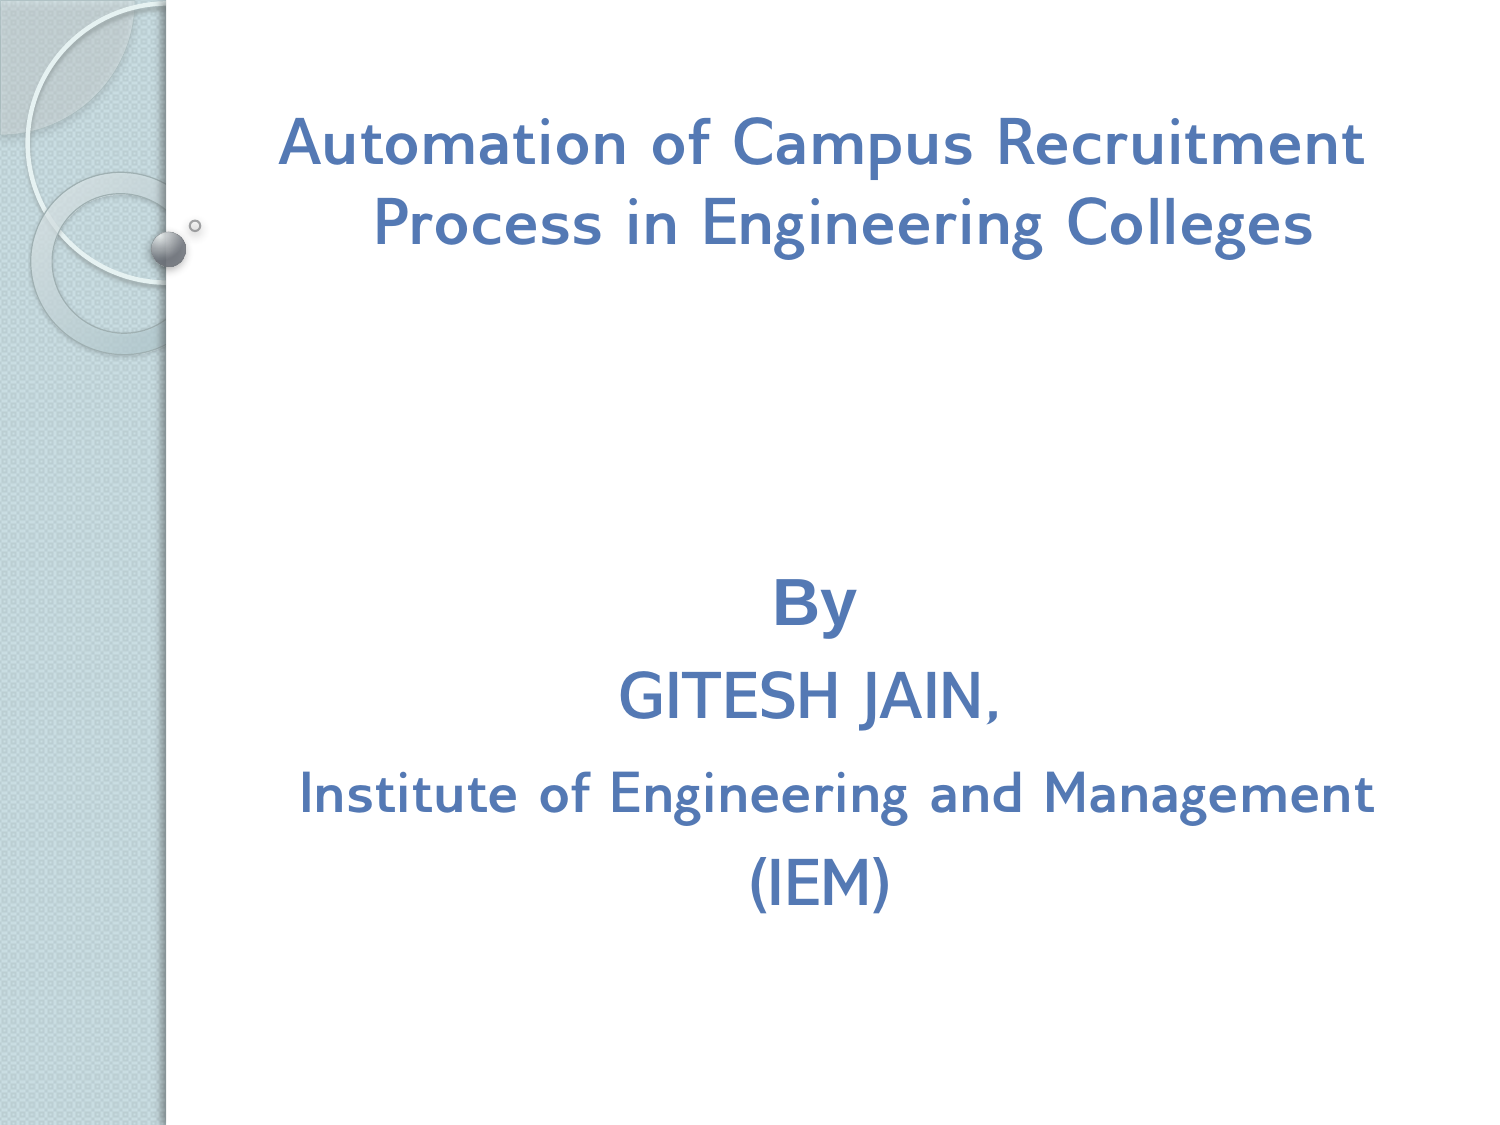

Automation of Campus Recruitment
Process in Engineering Colleges
#

By
			    GITESH JAIN,
          Institute of Engineering and Management
			          (IEM)